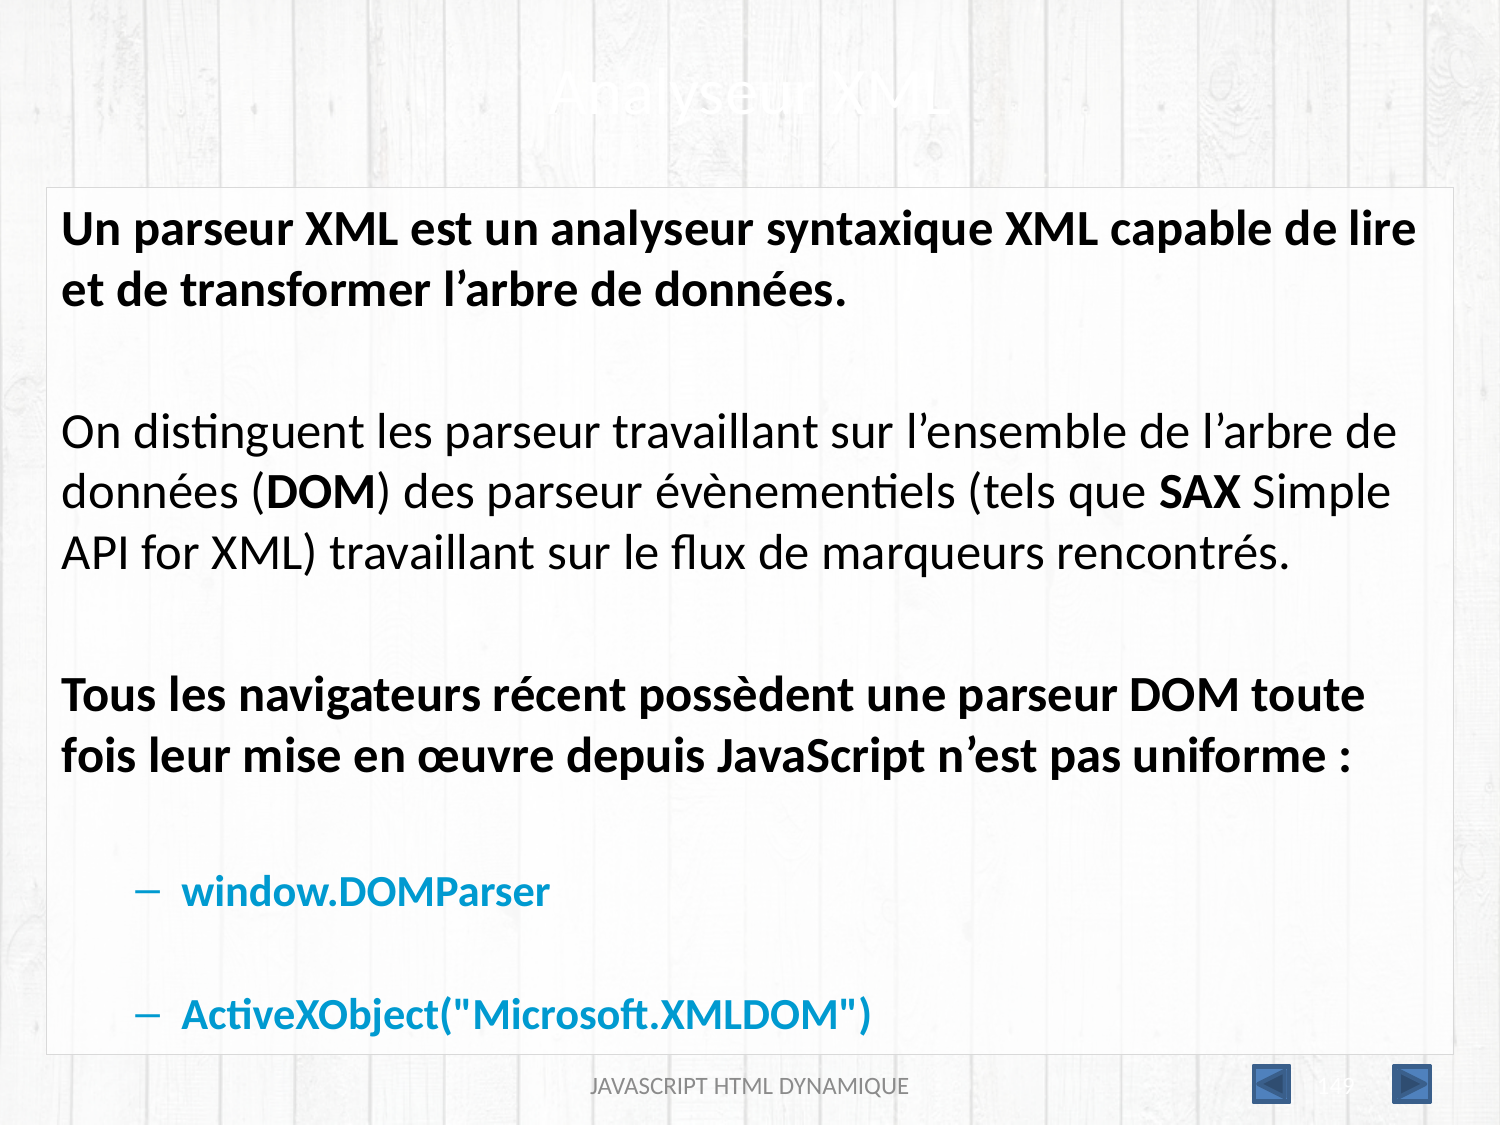

# Analyseur XML
Un parseur XML est un analyseur syntaxique XML capable de lire et de transformer l’arbre de données.

On distinguent les parseur travaillant sur l’ensemble de l’arbre de données (DOM) des parseur évènementiels (tels que SAX Simple API for XML) travaillant sur le flux de marqueurs rencontrés.

Tous les navigateurs récent possèdent une parseur DOM toute fois leur mise en œuvre depuis JavaScript n’est pas uniforme :

window.DOMParser

ActiveXObject("Microsoft.XMLDOM")
JAVASCRIPT HTML DYNAMIQUE
149